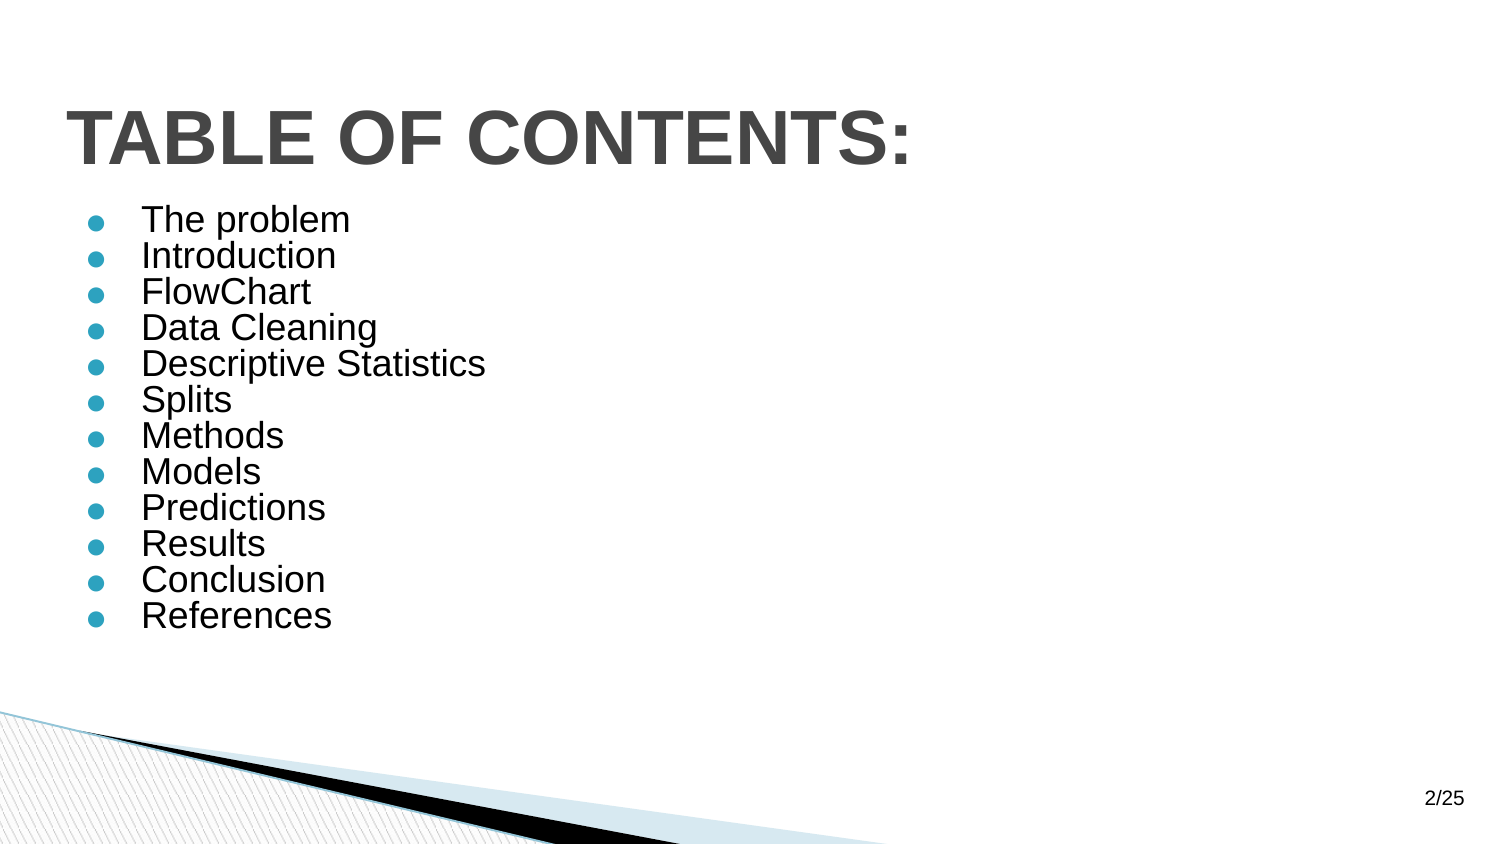

# TABLE OF CONTENTS:
The problem
Introduction
FlowChart
Data Cleaning
Descriptive Statistics
Splits
Methods
Models
Predictions
Results
Conclusion
References
2/25